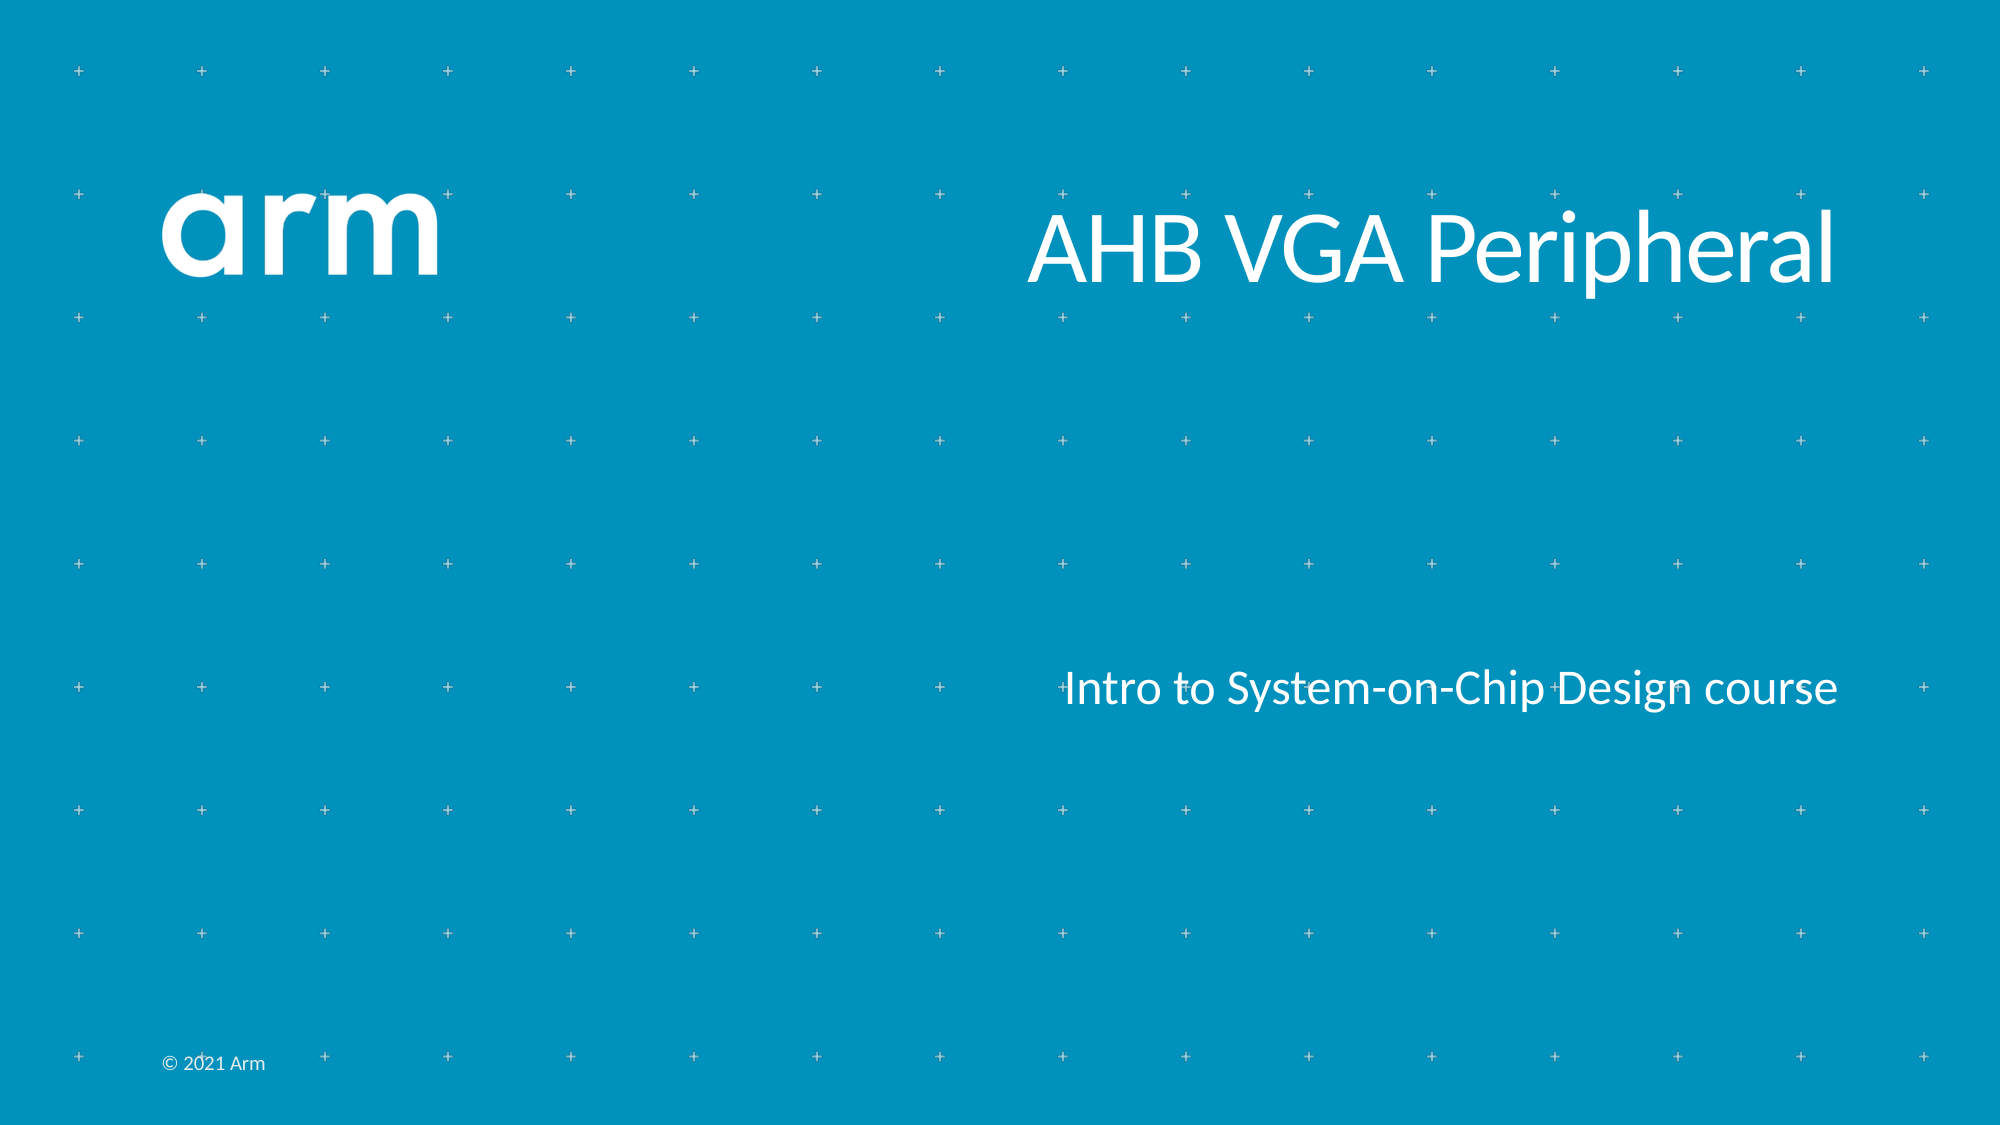

# AHB VGA Peripheral
Intro to System-on-Chip Design course